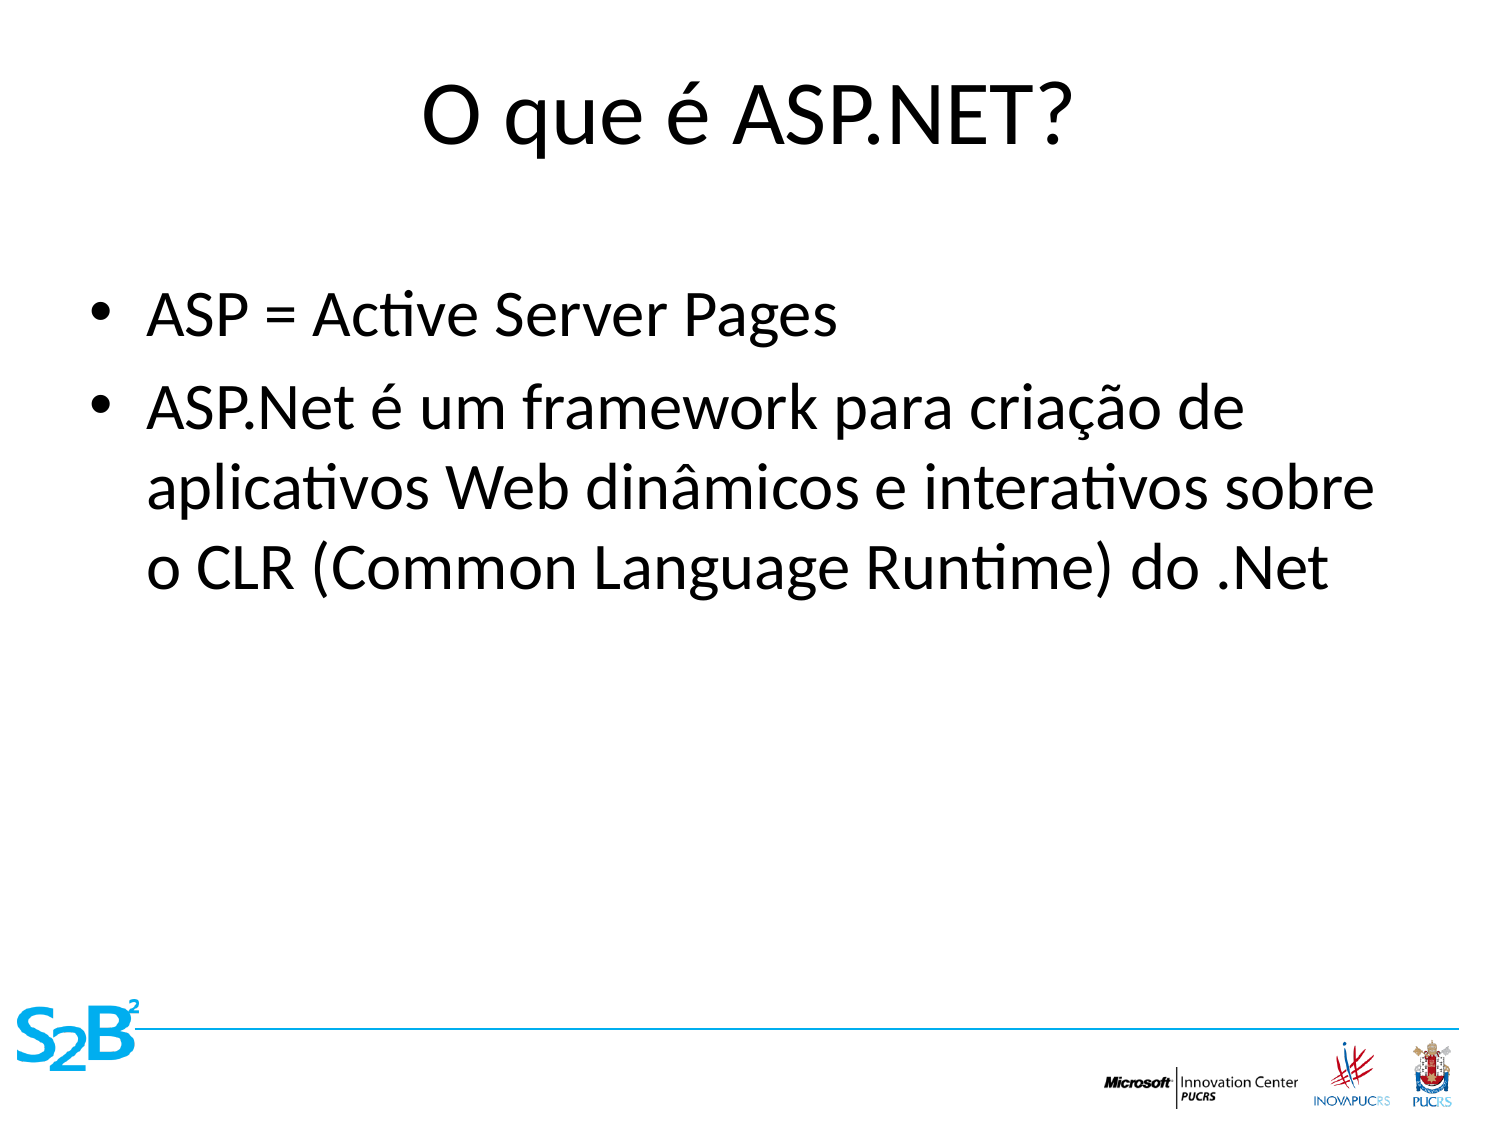

# O que é ASP.NET?
ASP = Active Server Pages
ASP.Net é um framework para criação de aplicativos Web dinâmicos e interativos sobre o CLR (Common Language Runtime) do .Net